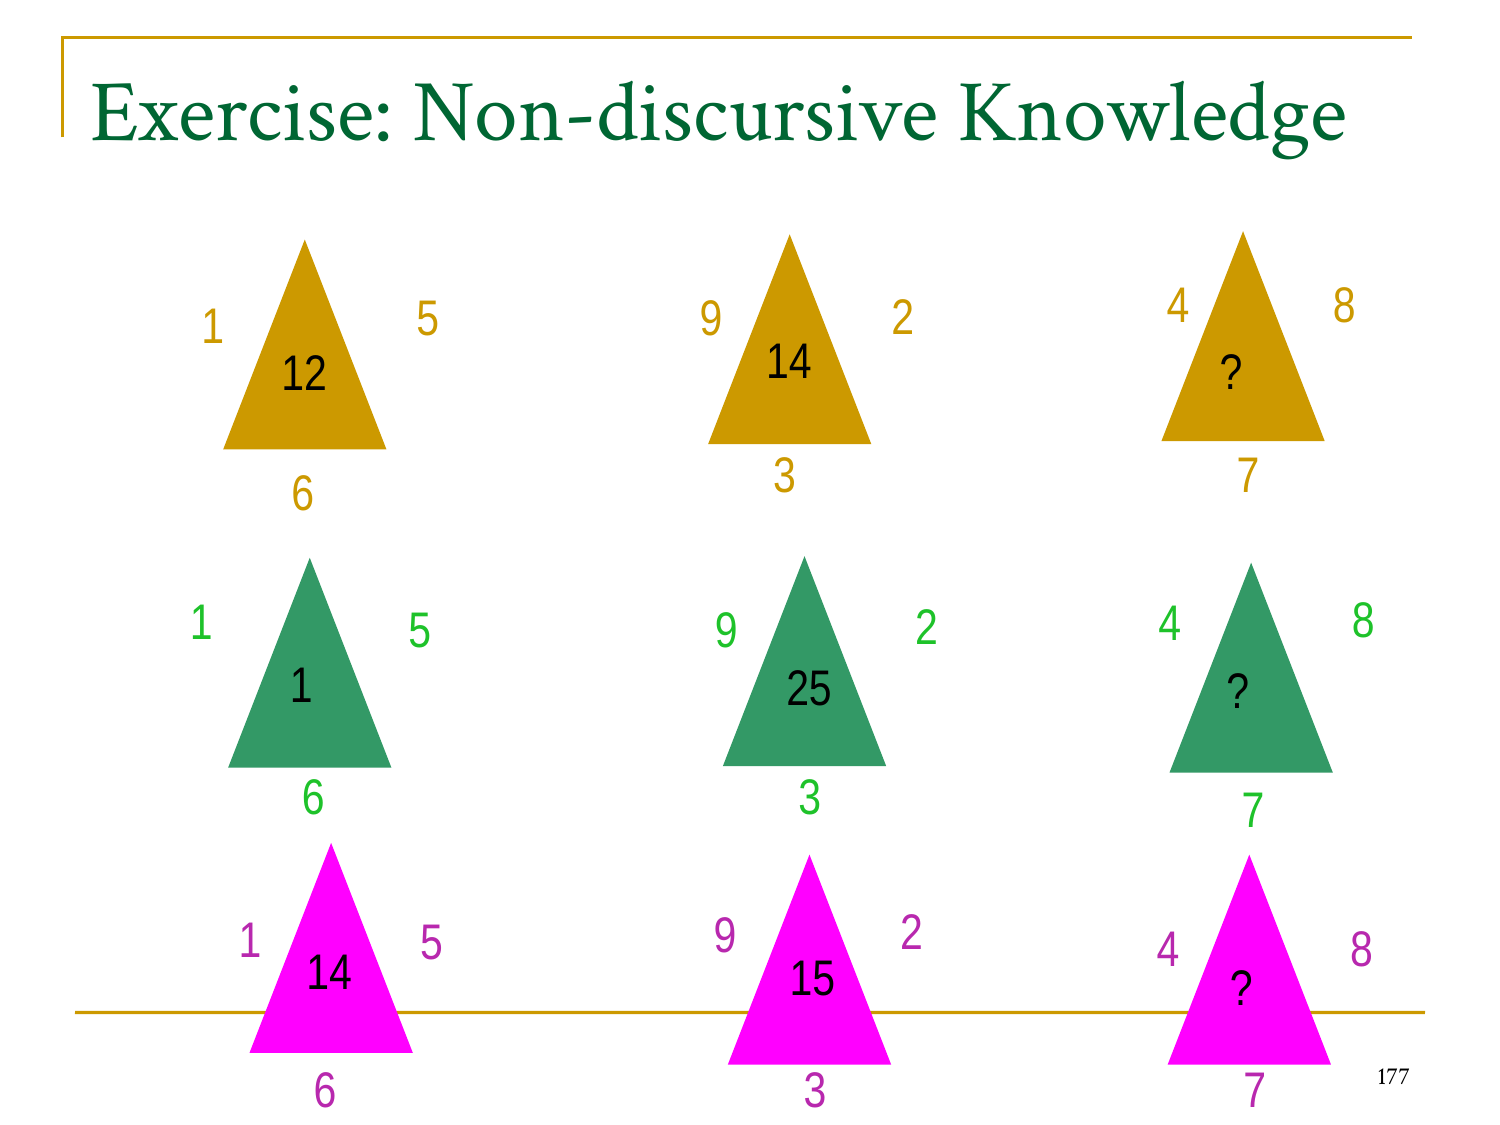

# Exercise: Non-discursive Knowledge

4
8
2
5
9
1
14
?
12
3
7
6

8
1
4
2
5
9
1
25
?
6
3
7

2
9
1
5
4
8
14
15
?
177
6
3
7